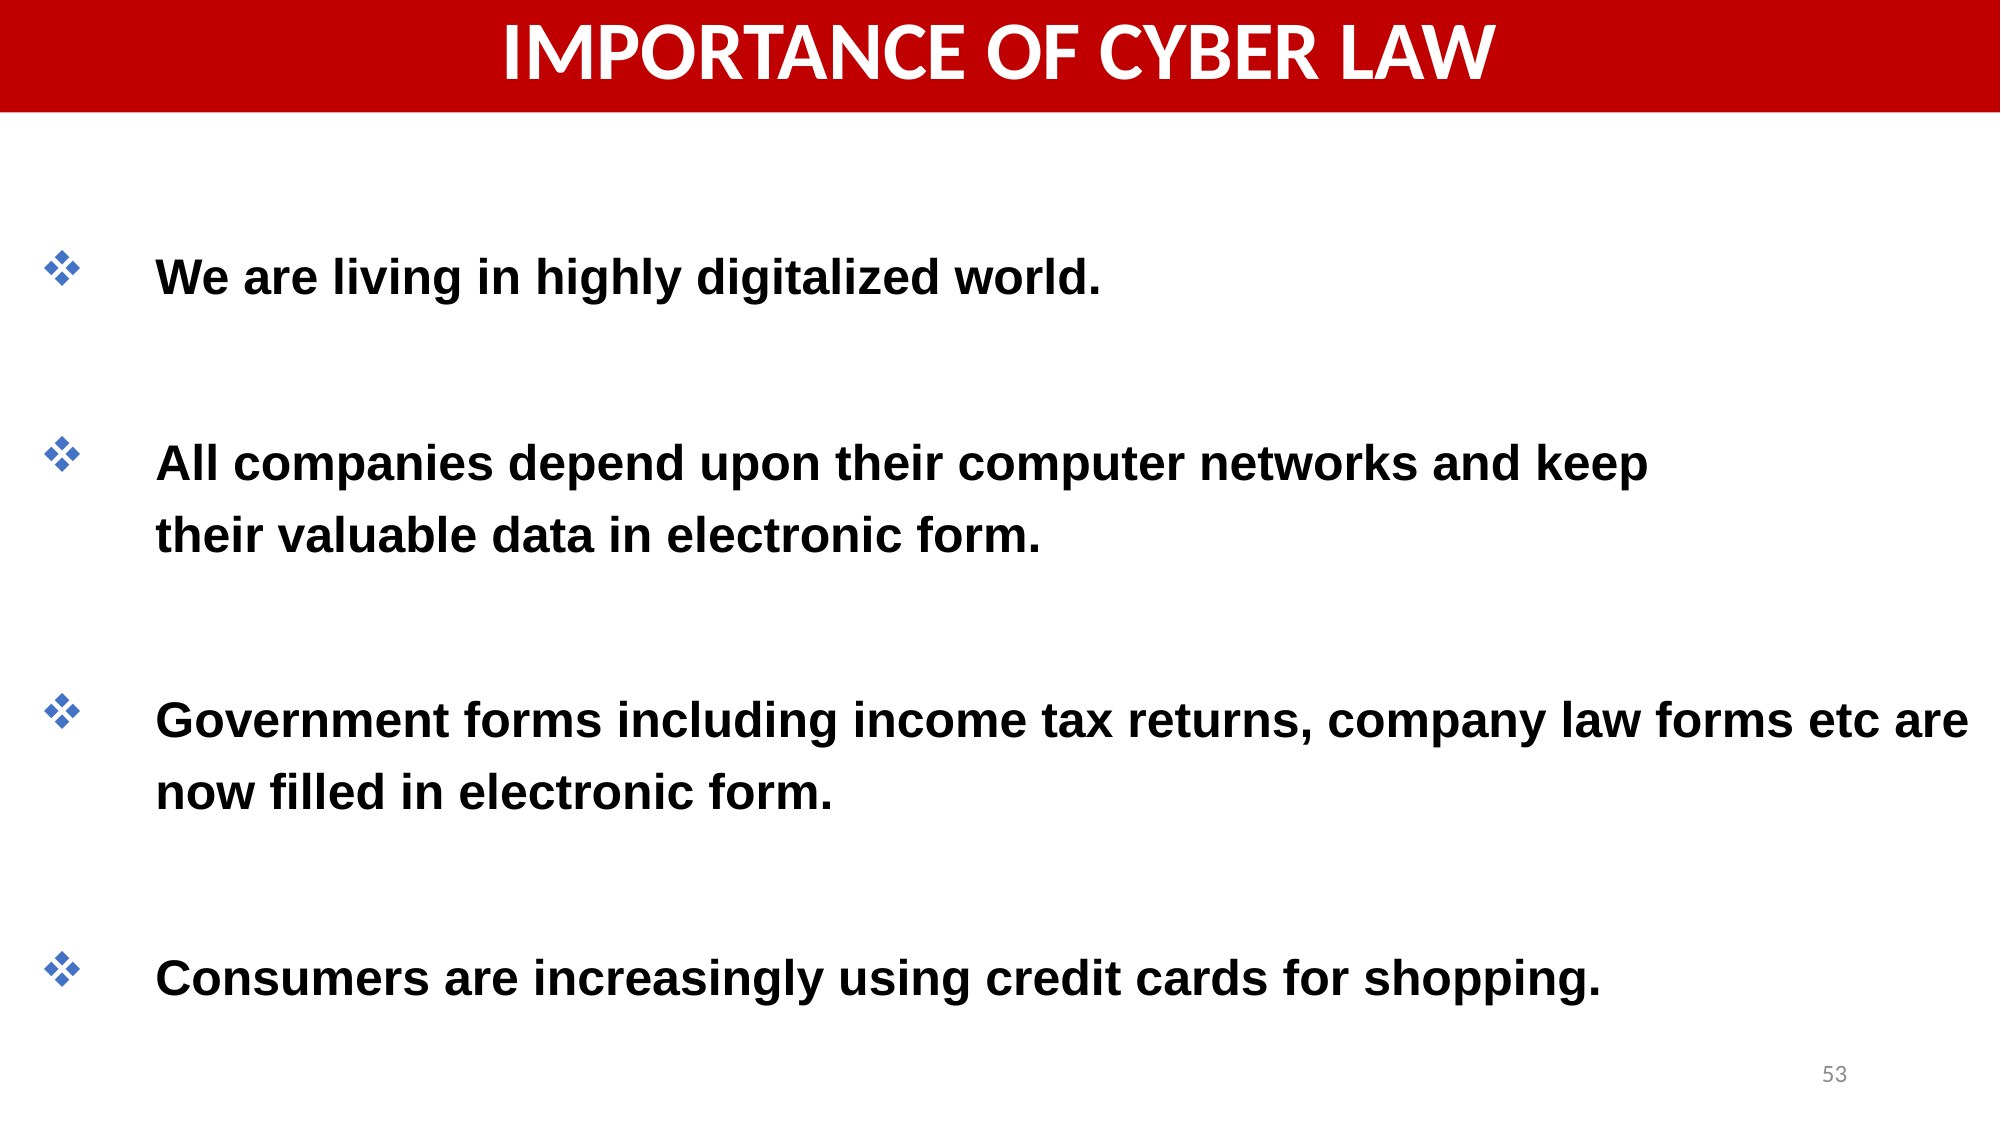

IMPORTANCE OF CYBER LAW
We are living in highly digitalized world.

All companies depend upon their computer networks and keep their valuable data in electronic form.

Government forms including income tax returns, company law forms etc are now filled in electronic form.

Consumers are increasingly using credit cards for shopping.

53